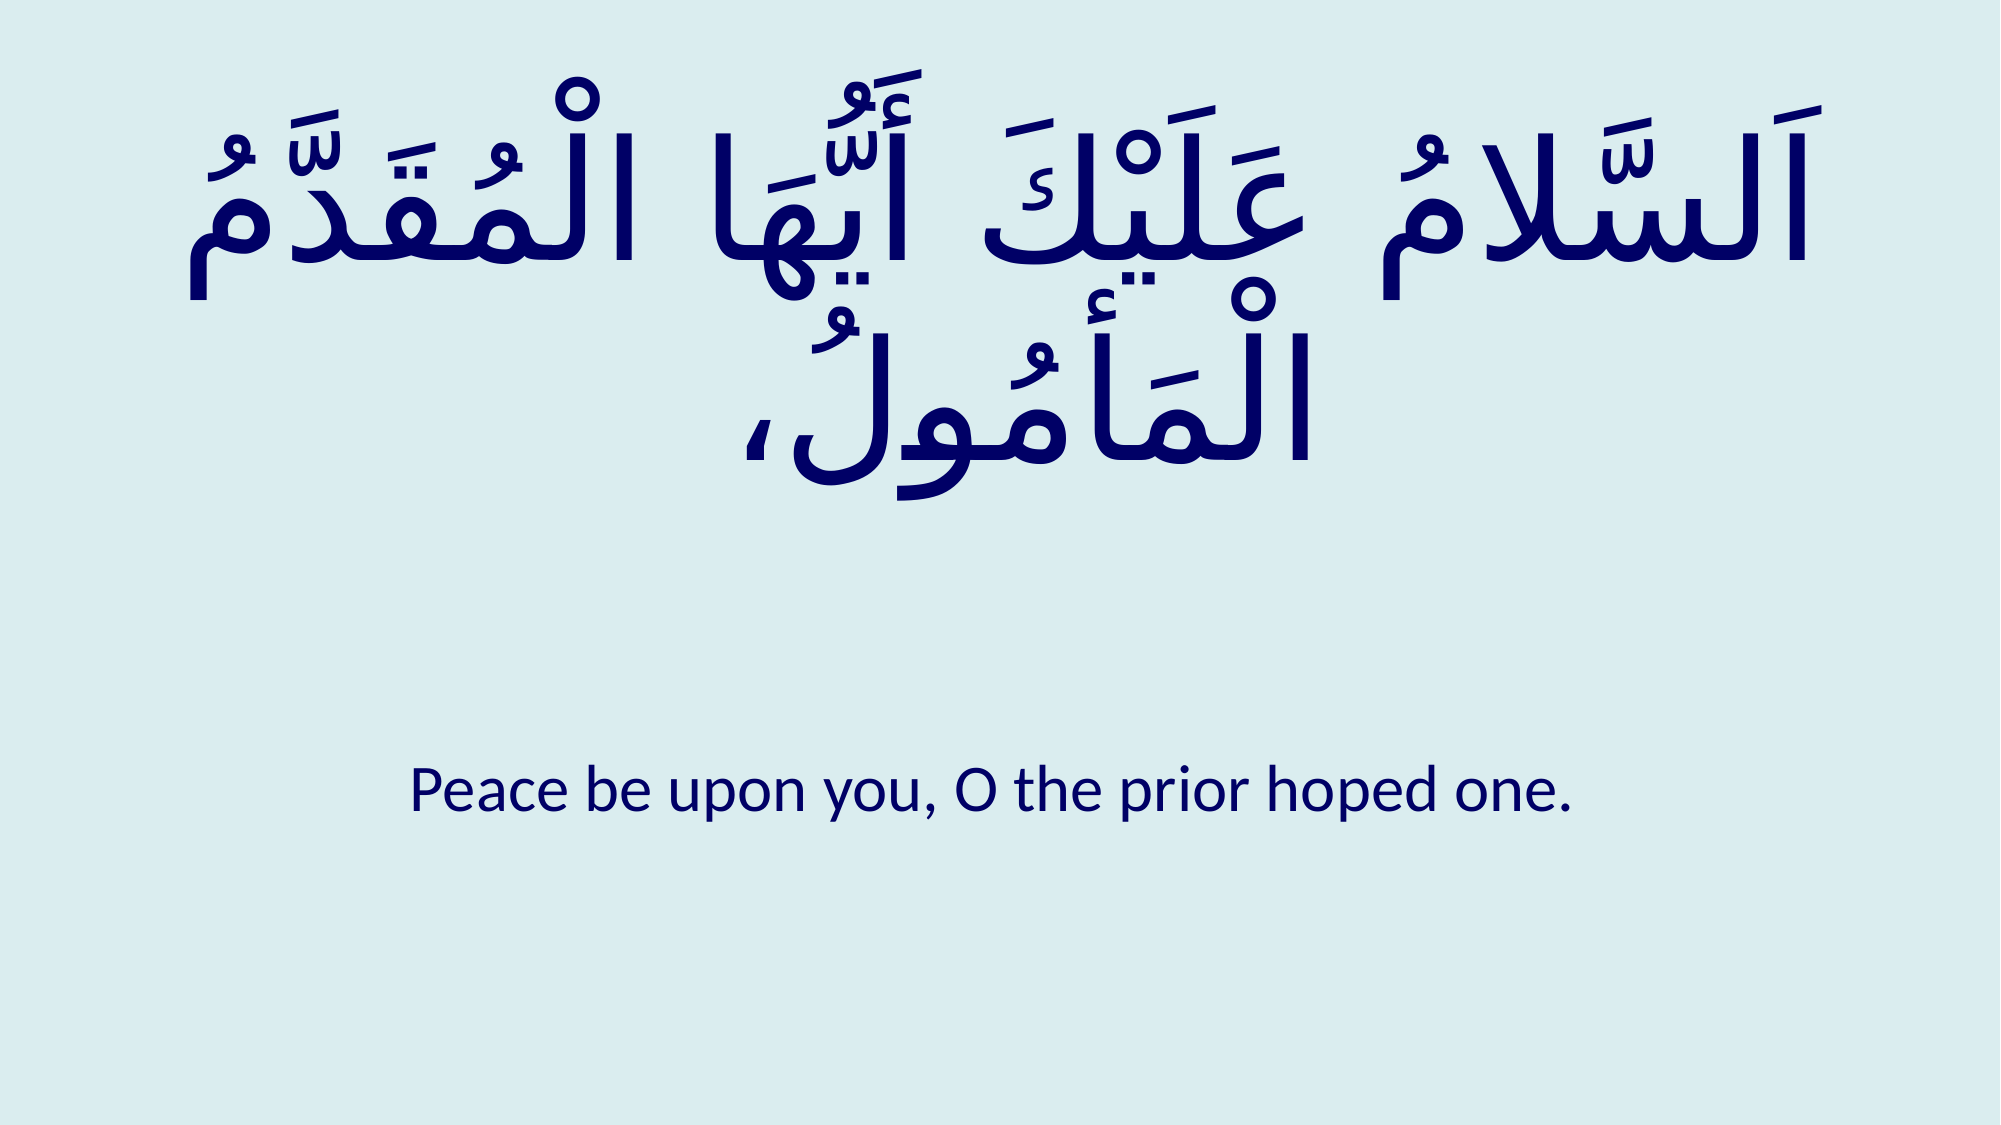

# اَلسَّلامُ عَلَيْكَ أَيُّهَا الْمُقَدَّمُ الْمَأمُولُ،
Peace be upon you, O the prior hoped one.